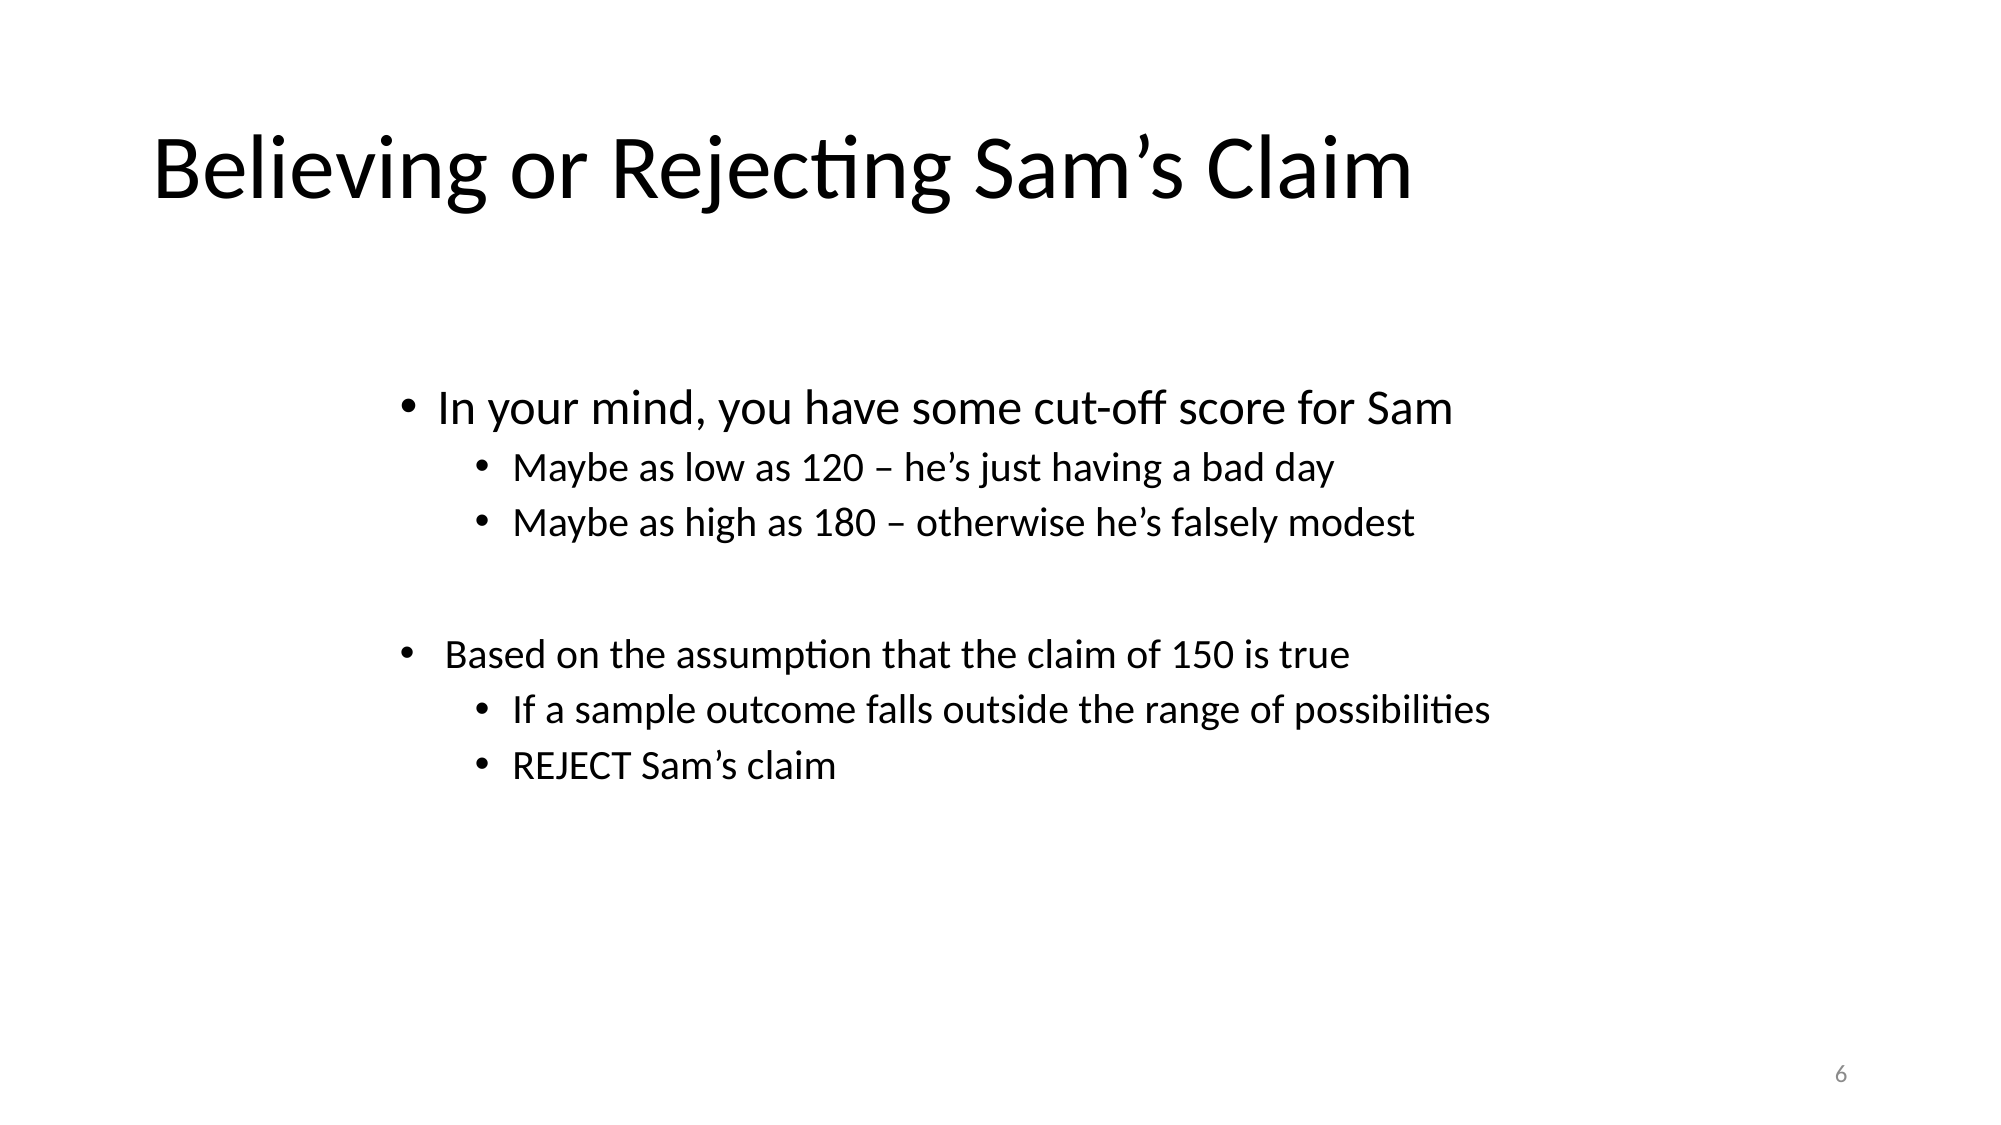

# Believing or Rejecting Sam’s Claim
In your mind, you have some cut-off score for Sam
Maybe as low as 120 – he’s just having a bad day
Maybe as high as 180 – otherwise he’s falsely modest

Based on the assumption that the claim of 150 is true
If a sample outcome falls outside the range of possibilities
REJECT Sam’s claim

6